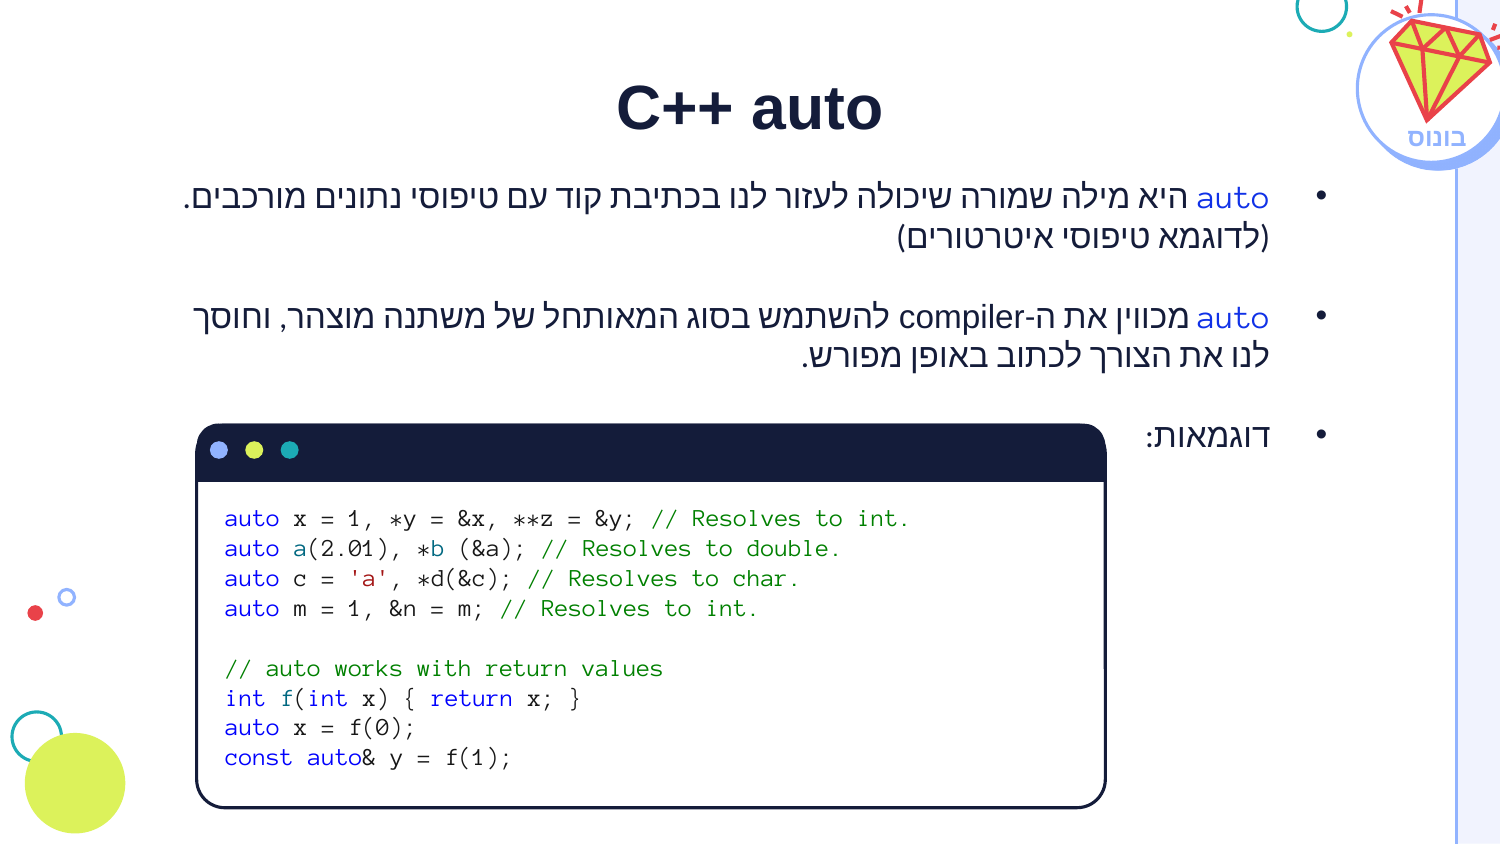

# C++ auto
בונוס
auto היא מילה שמורה שיכולה לעזור לנו בכתיבת קוד עם טיפוסי נתונים מורכבים.
(לדוגמא טיפוסי איטרטורים)
auto מכווין את ה-compiler להשתמש בסוג המאותחל של משתנה מוצהר, וחוסך לנו את הצורך לכתוב באופן מפורש.

דוגמאות:

auto x = 1, *y = &x, **z = &y; // Resolves to int.
auto a(2.01), *b (&a); // Resolves to double.
auto c = 'a', *d(&c); // Resolves to char.
auto m = 1, &n = m; // Resolves to int.

// auto works with return values
int f(int x) { return x; }
auto x = f(0);
const auto& y = f(1);